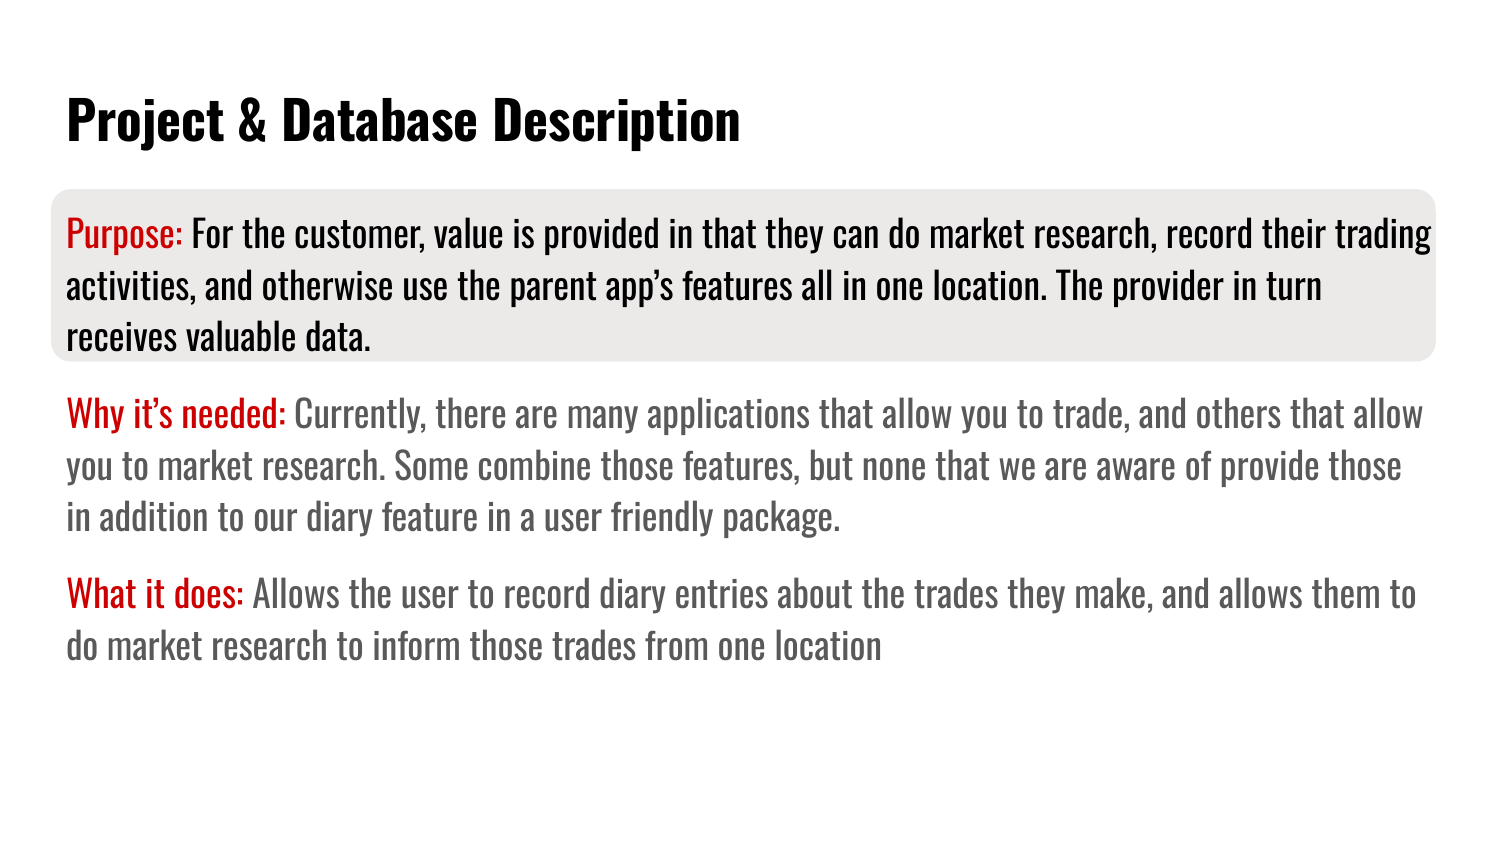

# Project & Database Description

Purpose: For the customer, value is provided in that they can do market research, record their trading activities, and otherwise use the parent app’s features all in one location. The provider in turn receives valuable data.
Why it’s needed: Currently, there are many applications that allow you to trade, and others that allow you to market research. Some combine those features, but none that we are aware of provide those in addition to our diary feature in a user friendly package.
What it does: Allows the user to record diary entries about the trades they make, and allows them to do market research to inform those trades from one location